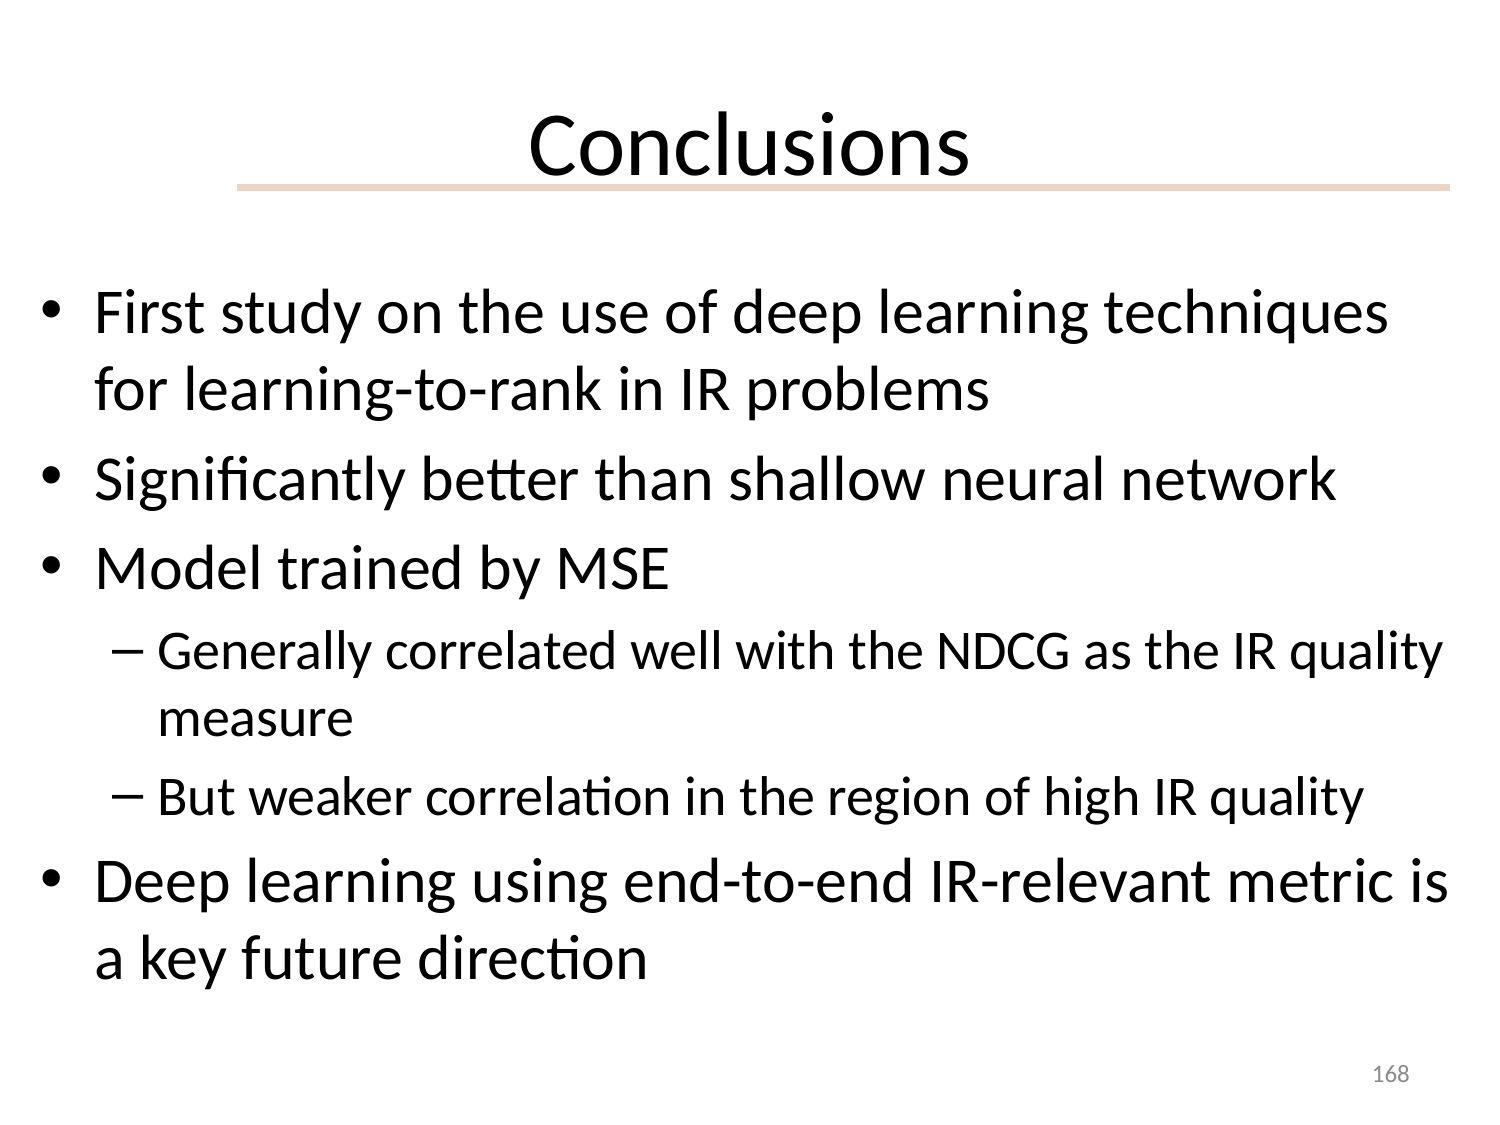

# Conclusions
First study on the use of deep learning techniques for learning-to-rank in IR problems
Significantly better than shallow neural network
Model trained by MSE
Generally correlated well with the NDCG as the IR quality measure
But weaker correlation in the region of high IR quality
Deep learning using end-to-end IR-relevant metric is a key future direction

168